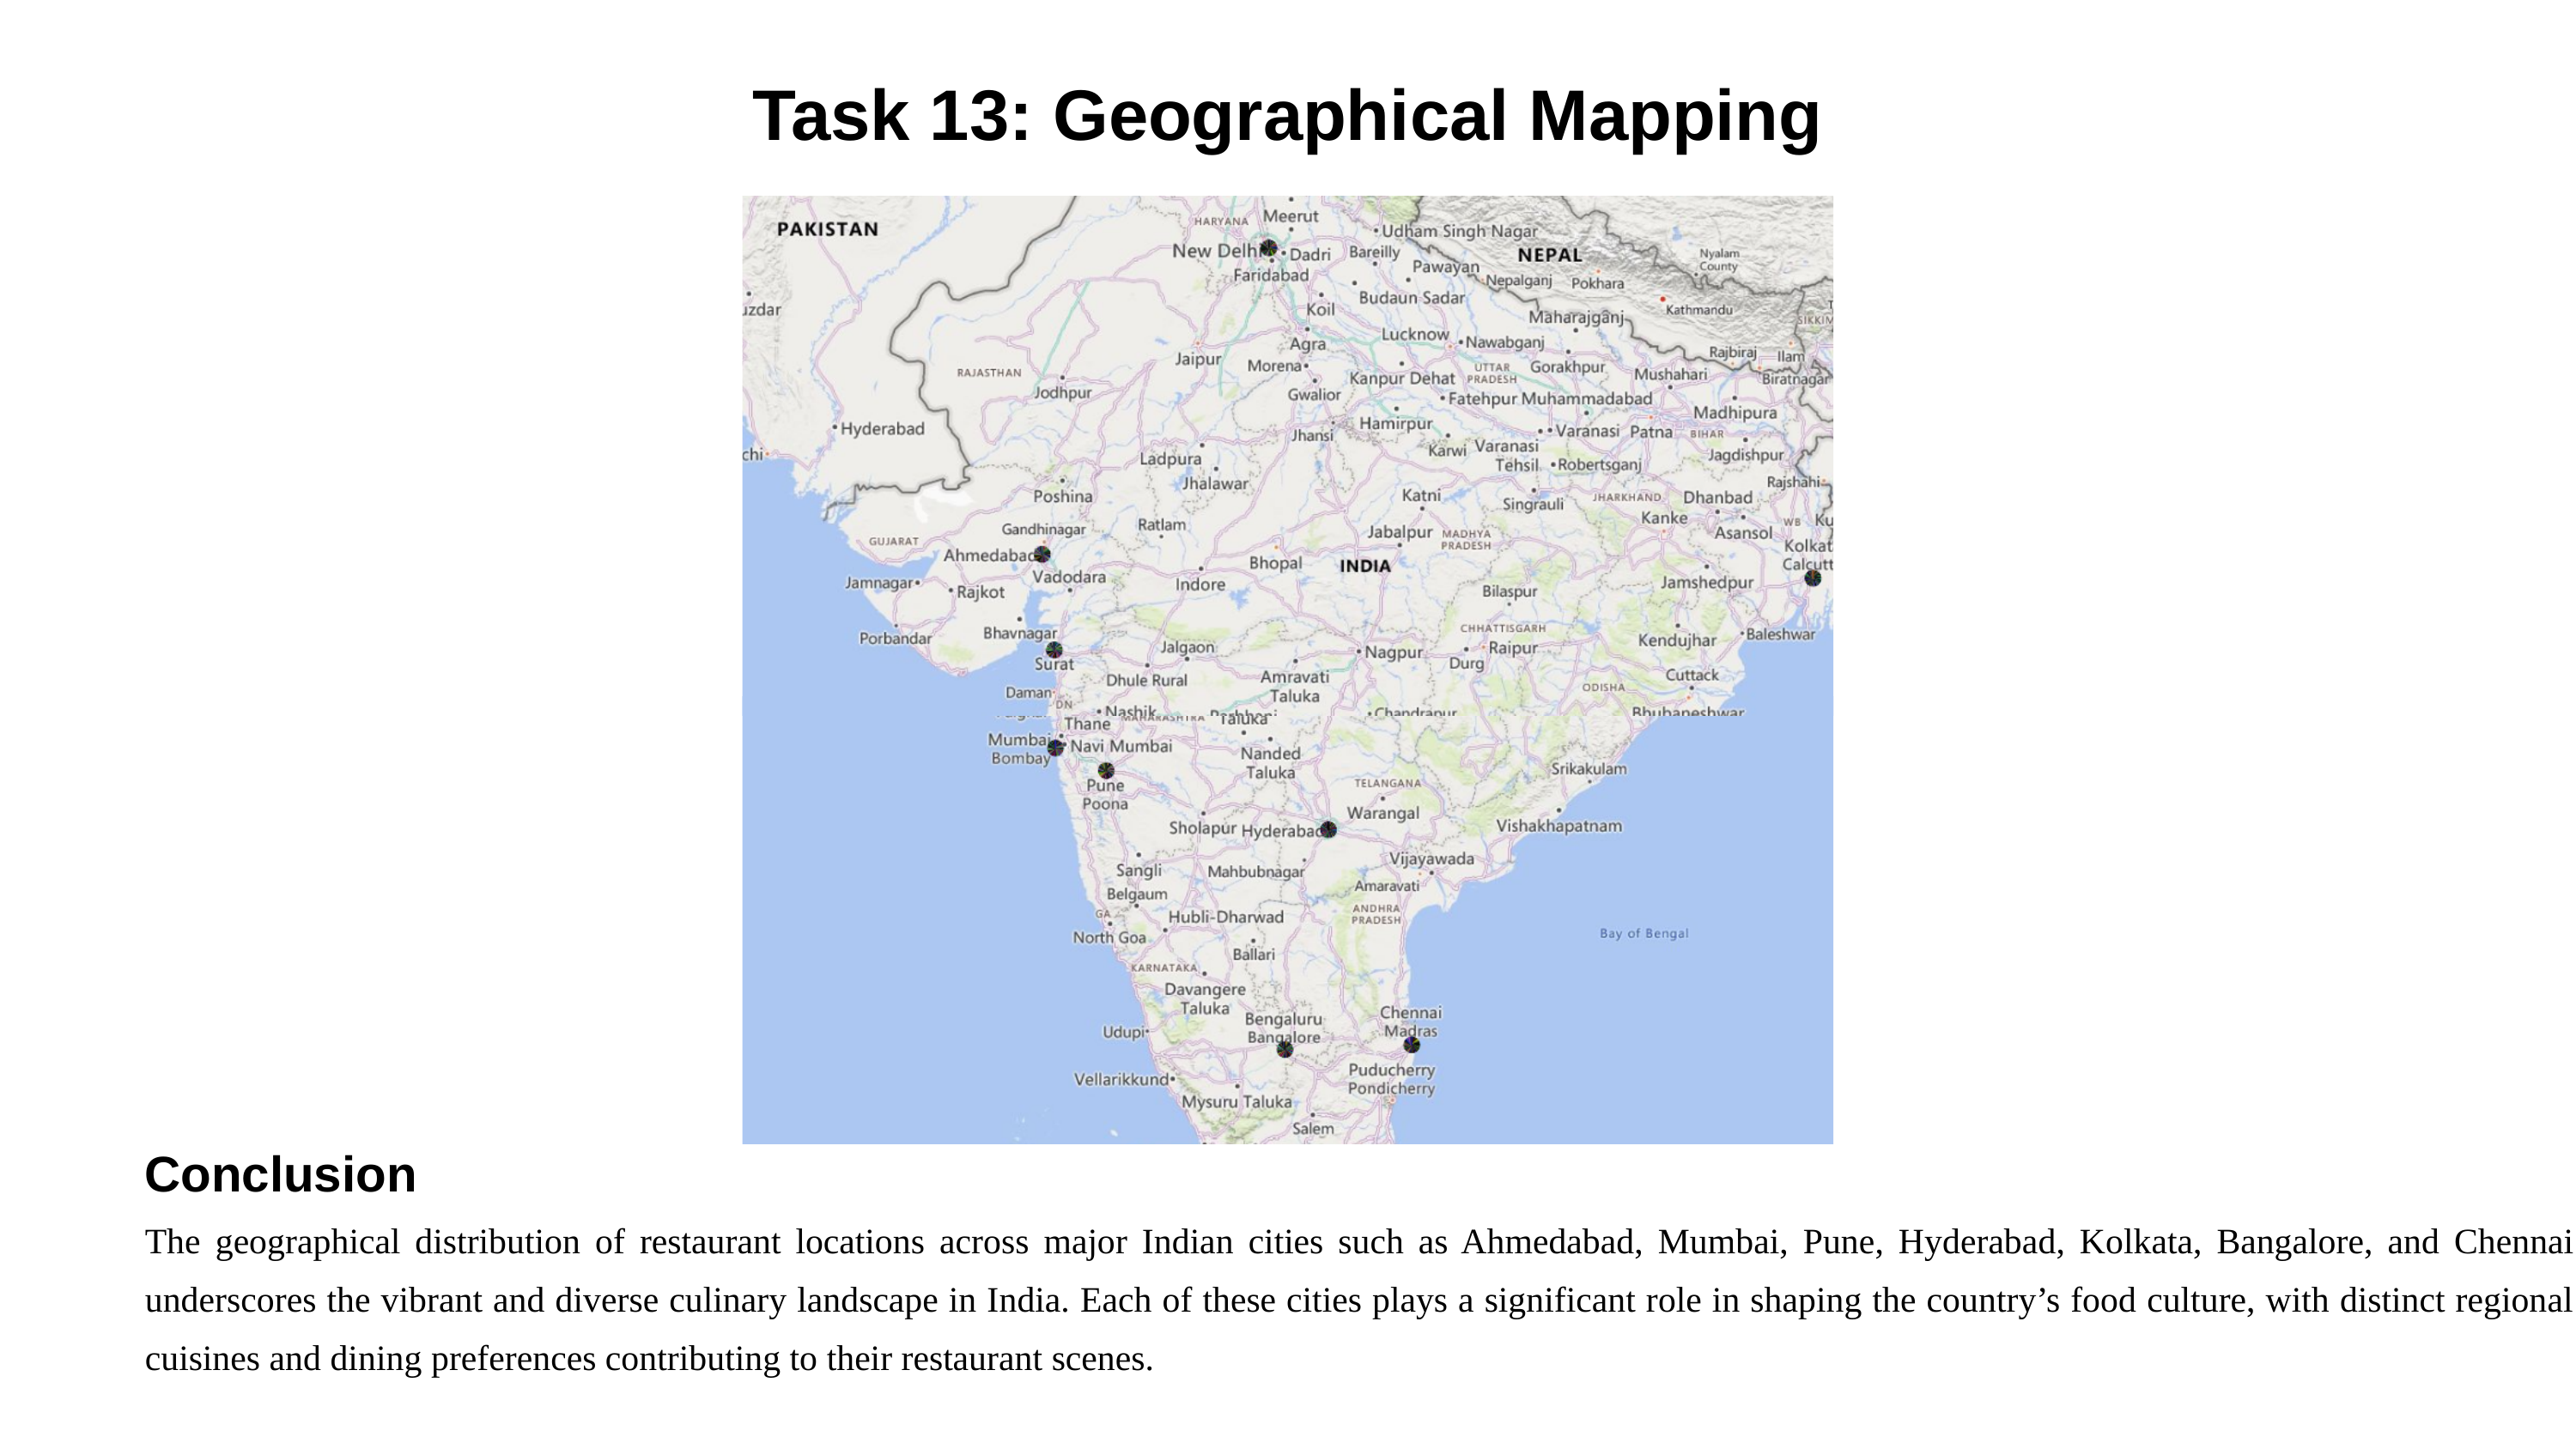

Task 13: Geographical Mapping

Conclusion
The geographical distribution of restaurant locations across major Indian cities such as Ahmedabad, Mumbai, Pune, Hyderabad, Kolkata, Bangalore, and Chennai underscores the vibrant and diverse culinary landscape in India. Each of these cities plays a significant role in shaping the country’s food culture, with distinct regional cuisines and dining preferences contributing to their restaurant scenes.